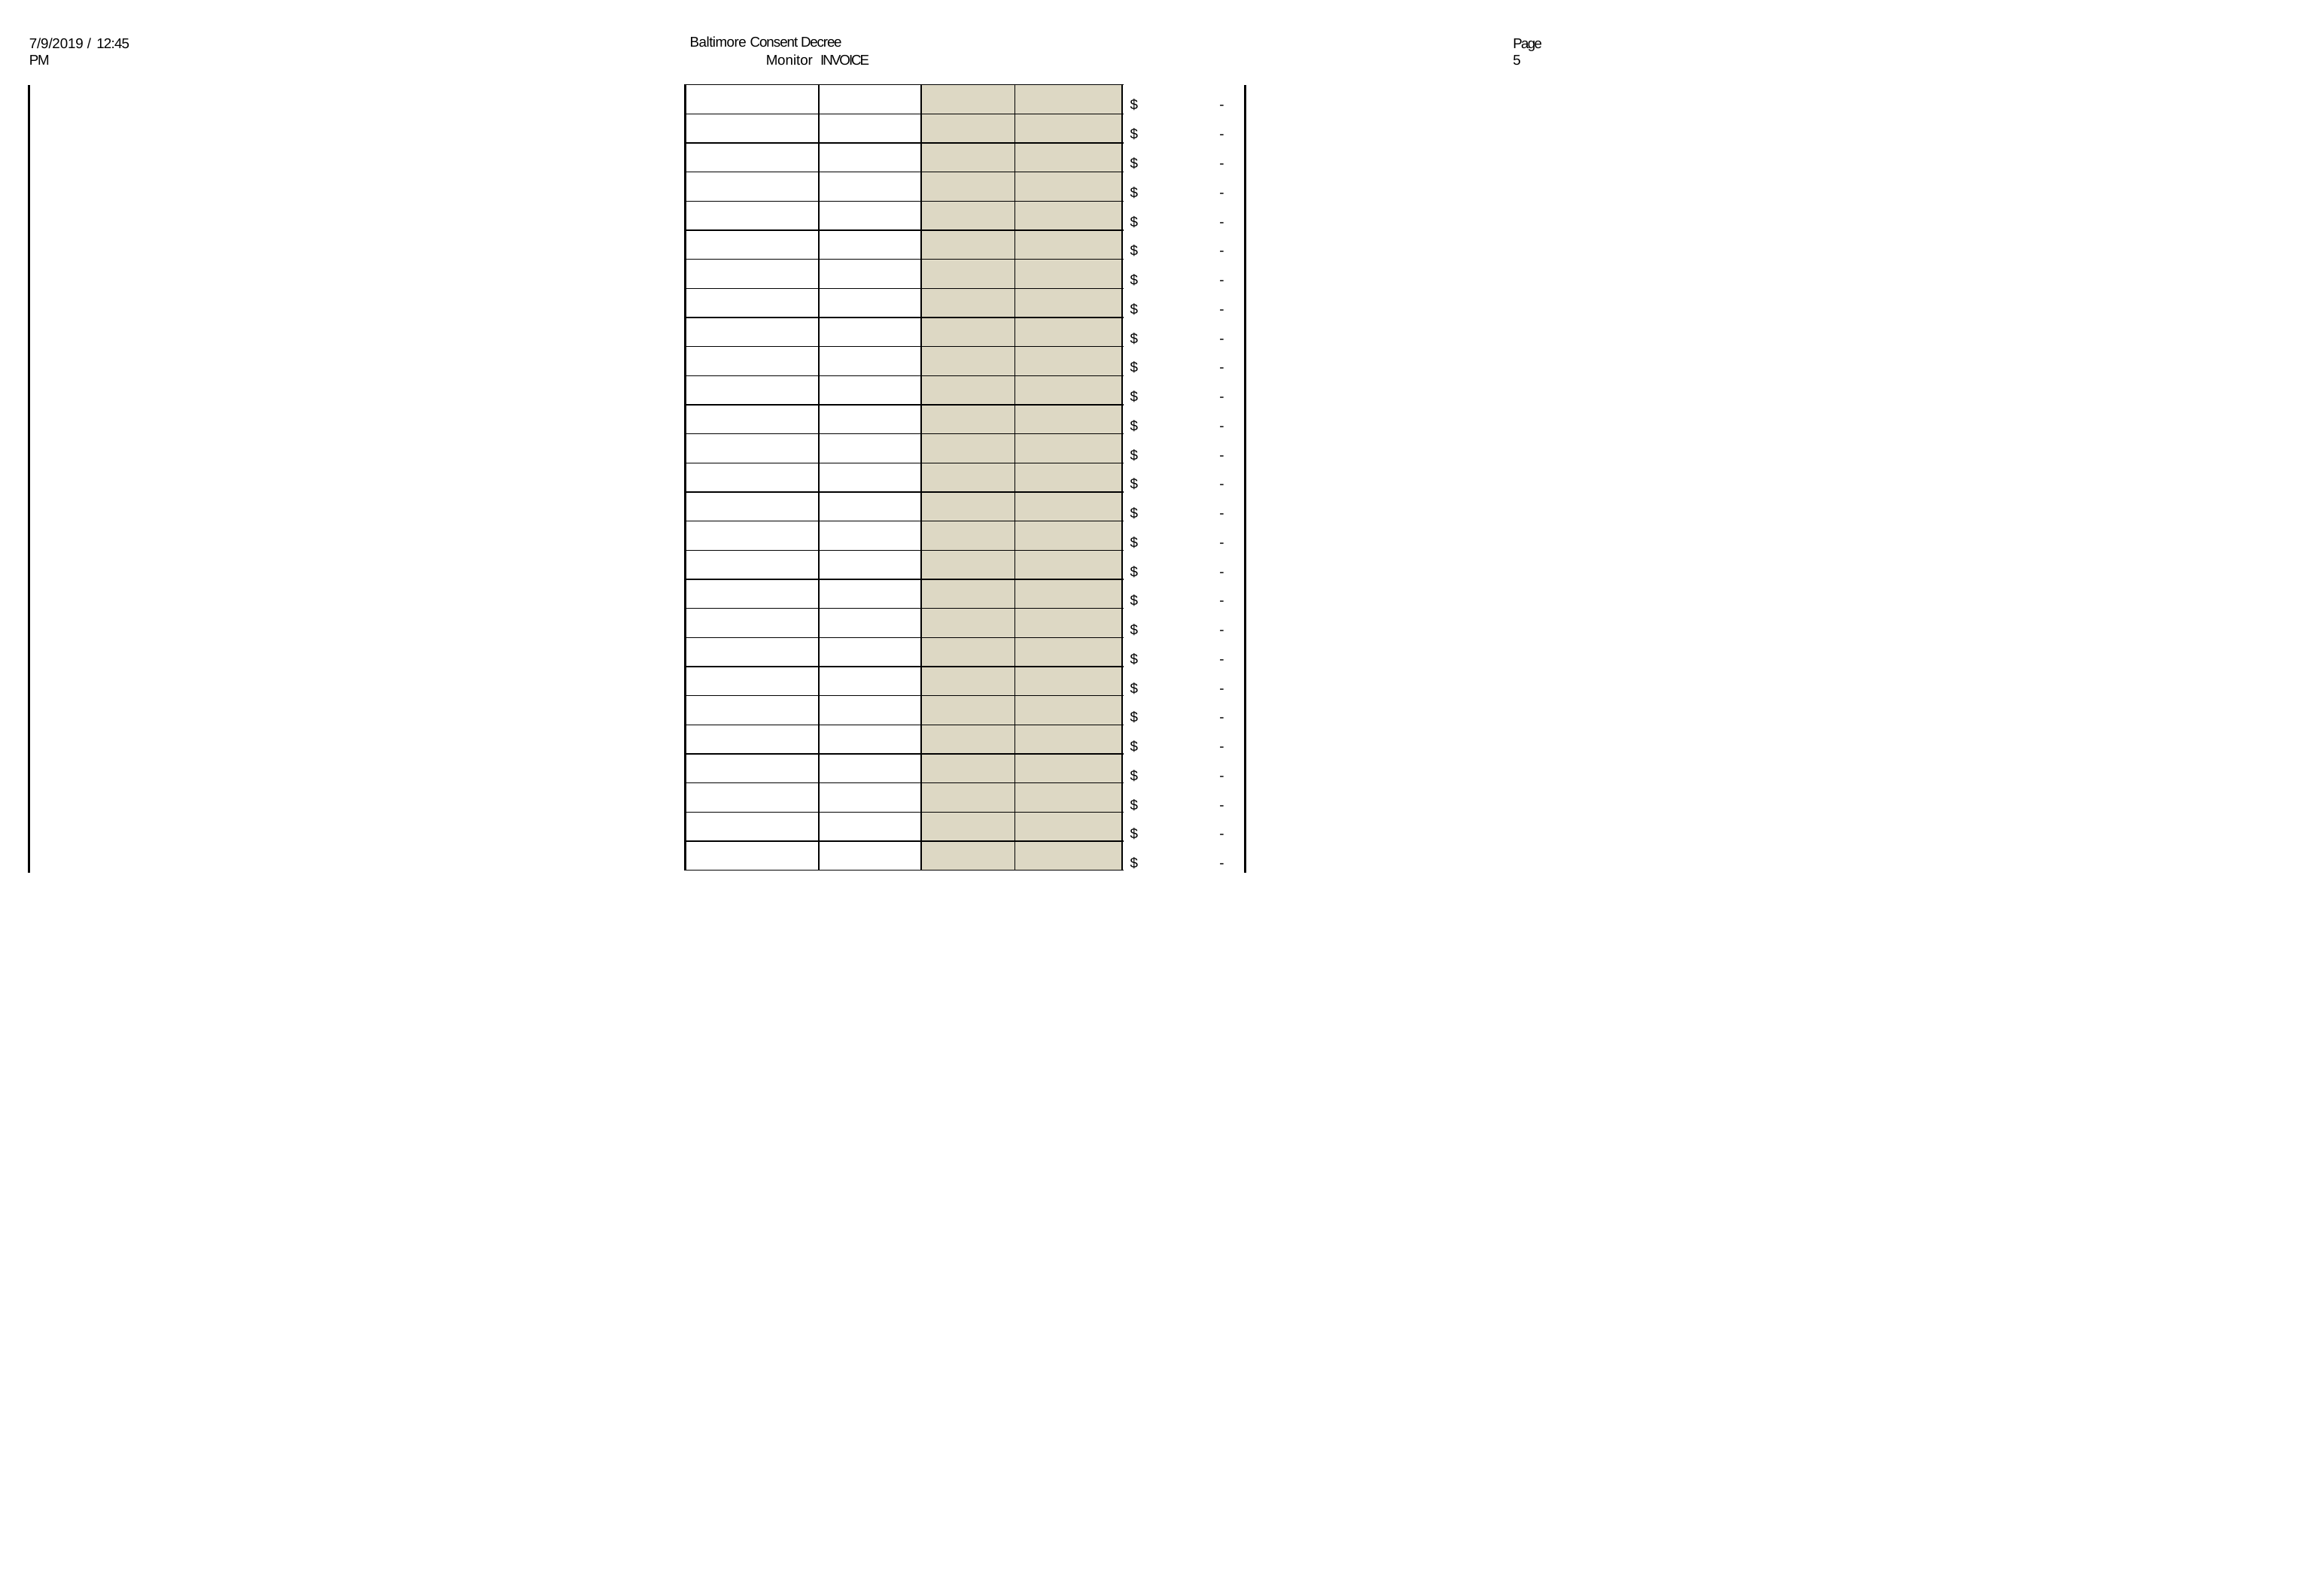

Baltimore Consent Decree Monitor  INVOICE
Page 5
7/9/2019 / 12:45 PM
|  |  |  |  |
| --- | --- | --- | --- |
|  |  |  |  |
|  |  |  |  |
|  |  |  |  |
|  |  |  |  |
|  |  |  |  |
|  |  |  |  |
|  |  |  |  |
|  |  |  |  |
|  |  |  |  |
|  |  |  |  |
|  |  |  |  |
|  |  |  |  |
|  |  |  |  |
|  |  |  |  |
|  |  |  |  |
|  |  |  |  |
|  |  |  |  |
|  |  |  |  |
|  |  |  |  |
|  |  |  |  |
|  |  |  |  |
|  |  |  |  |
|  |  |  |  |
|  |  |  |  |
|  |  |  |  |
|  |  |  |  |

$
-
$
-
$
-
$
-
$
-
$
-
$
-
$
-
$
-
$
-
$
-
$
-
$
-
$
-
$
-
$
-
$
-
$
-
$
-
$
-
$
-
$
-
$
-
$
-
$
-
$
-
$
-